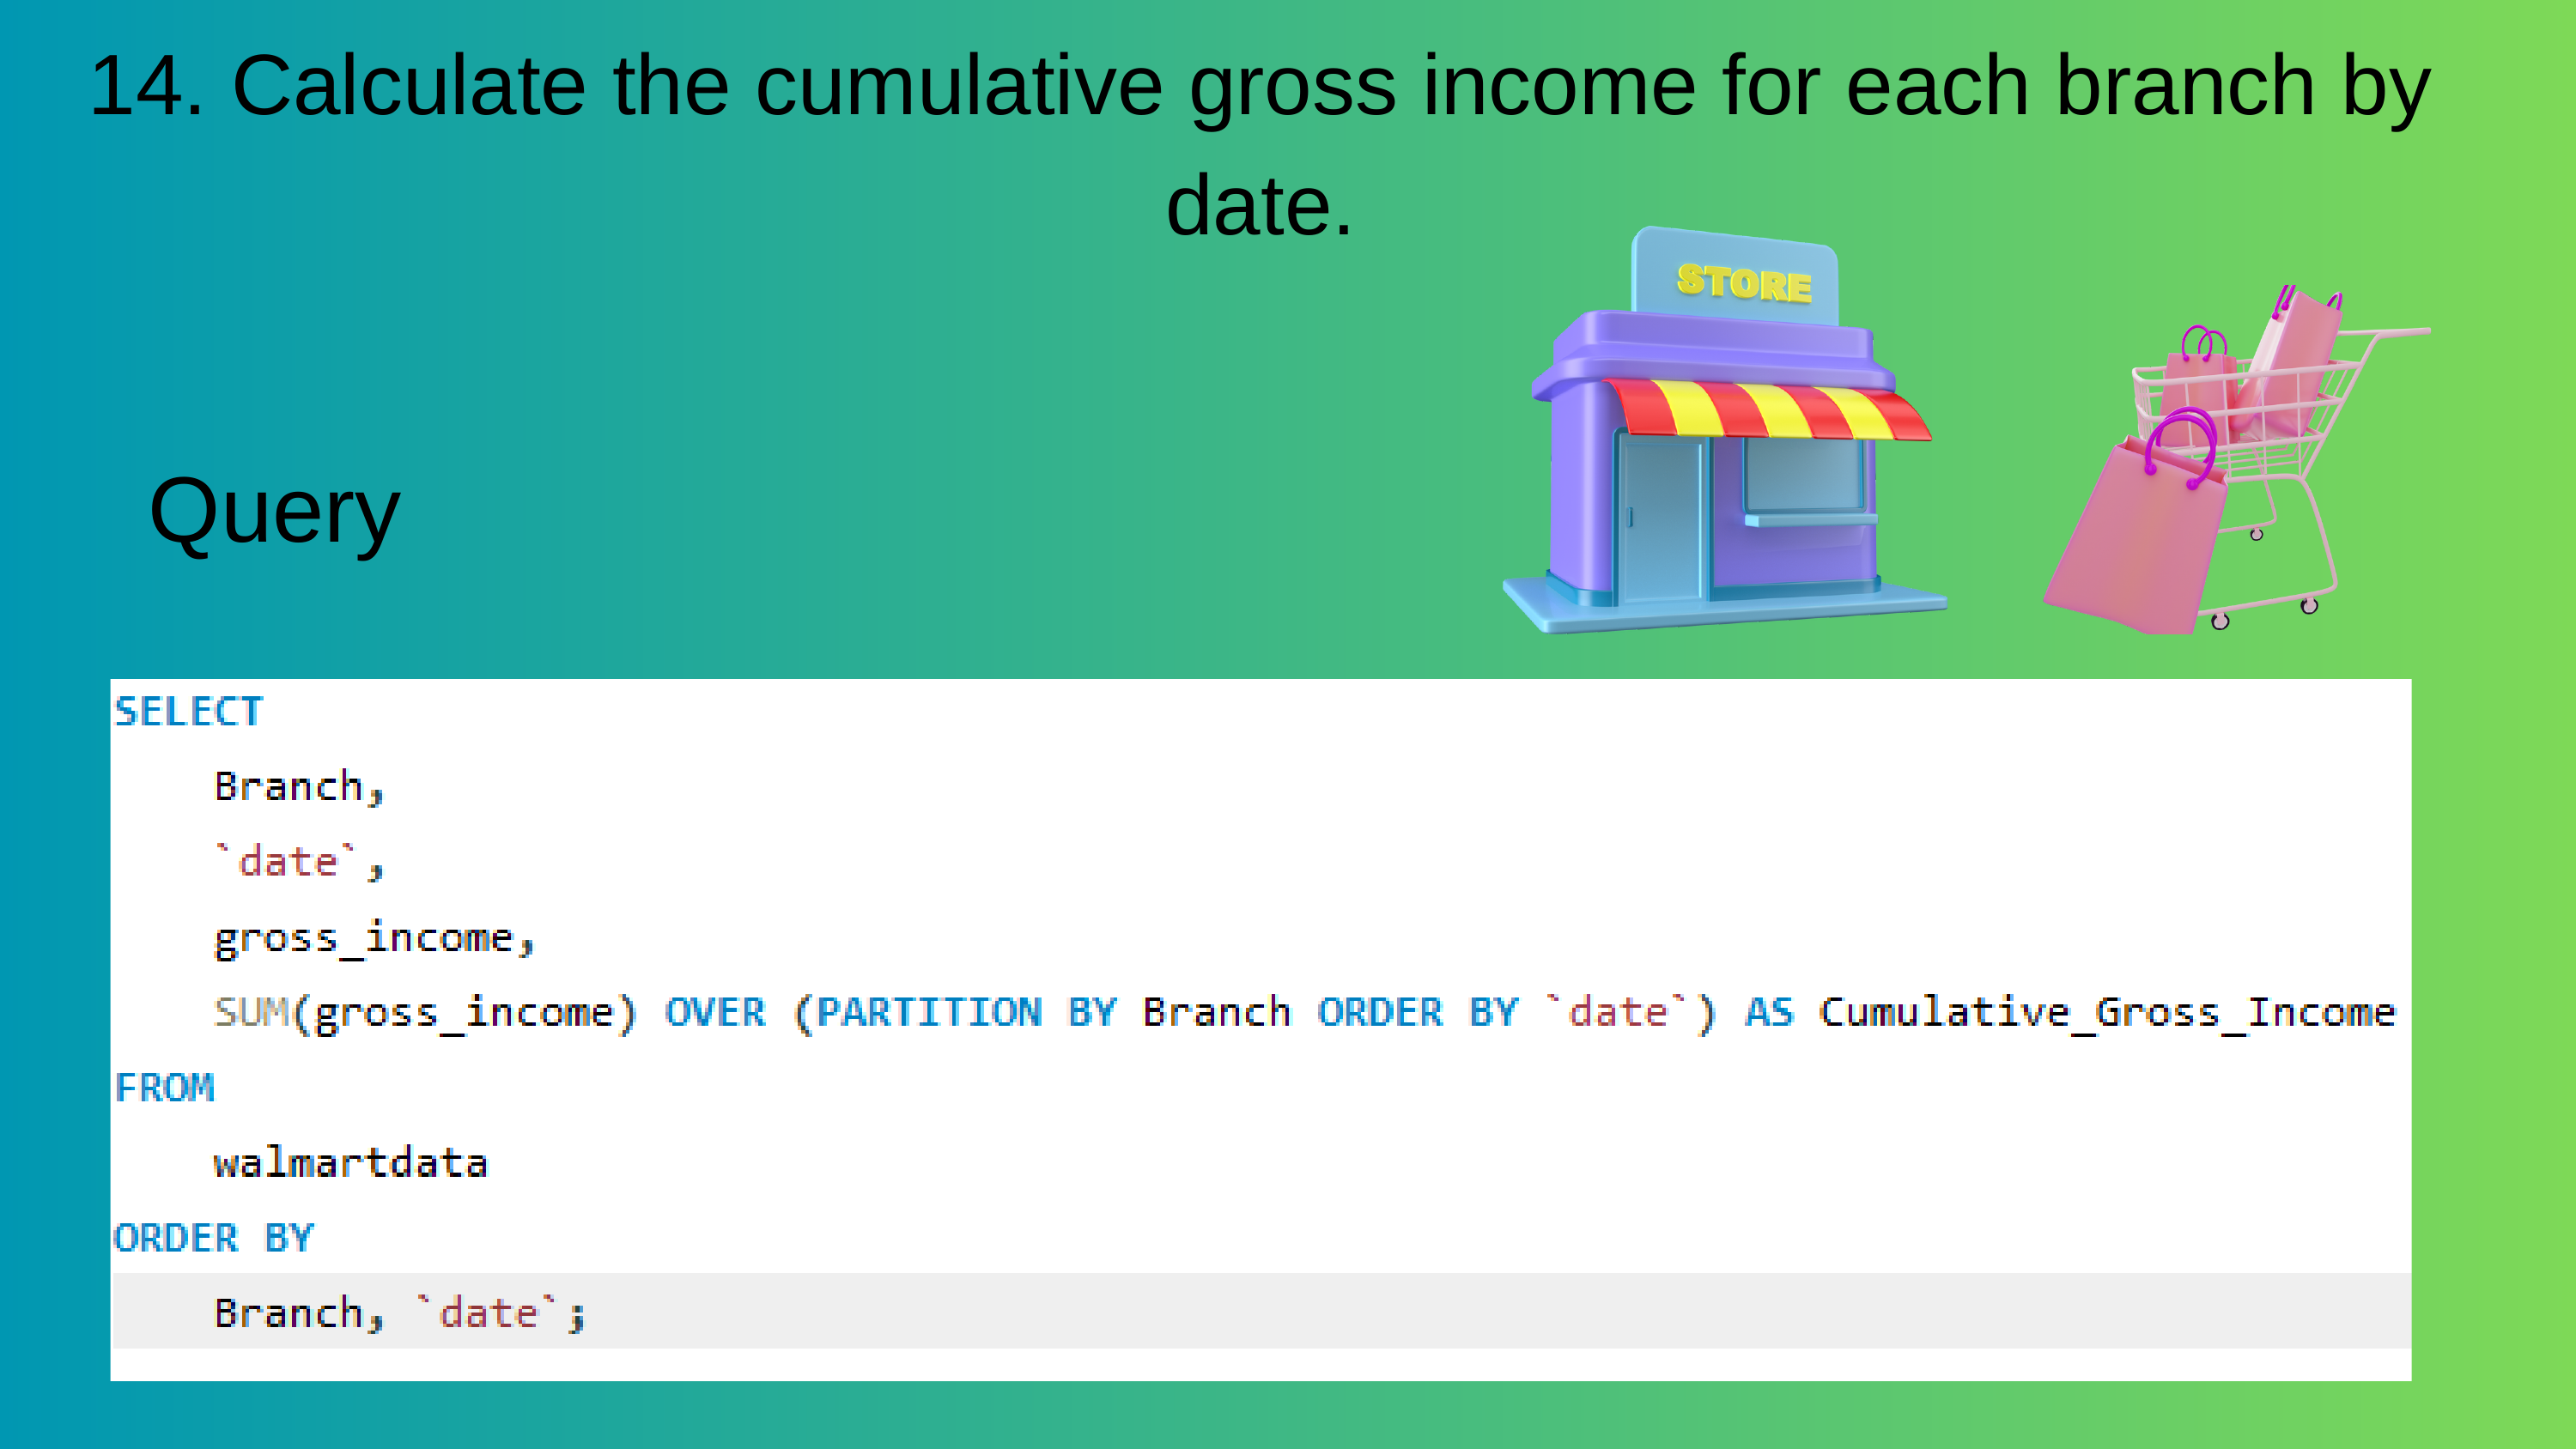

14. Calculate the cumulative gross income for each branch by date.

Query